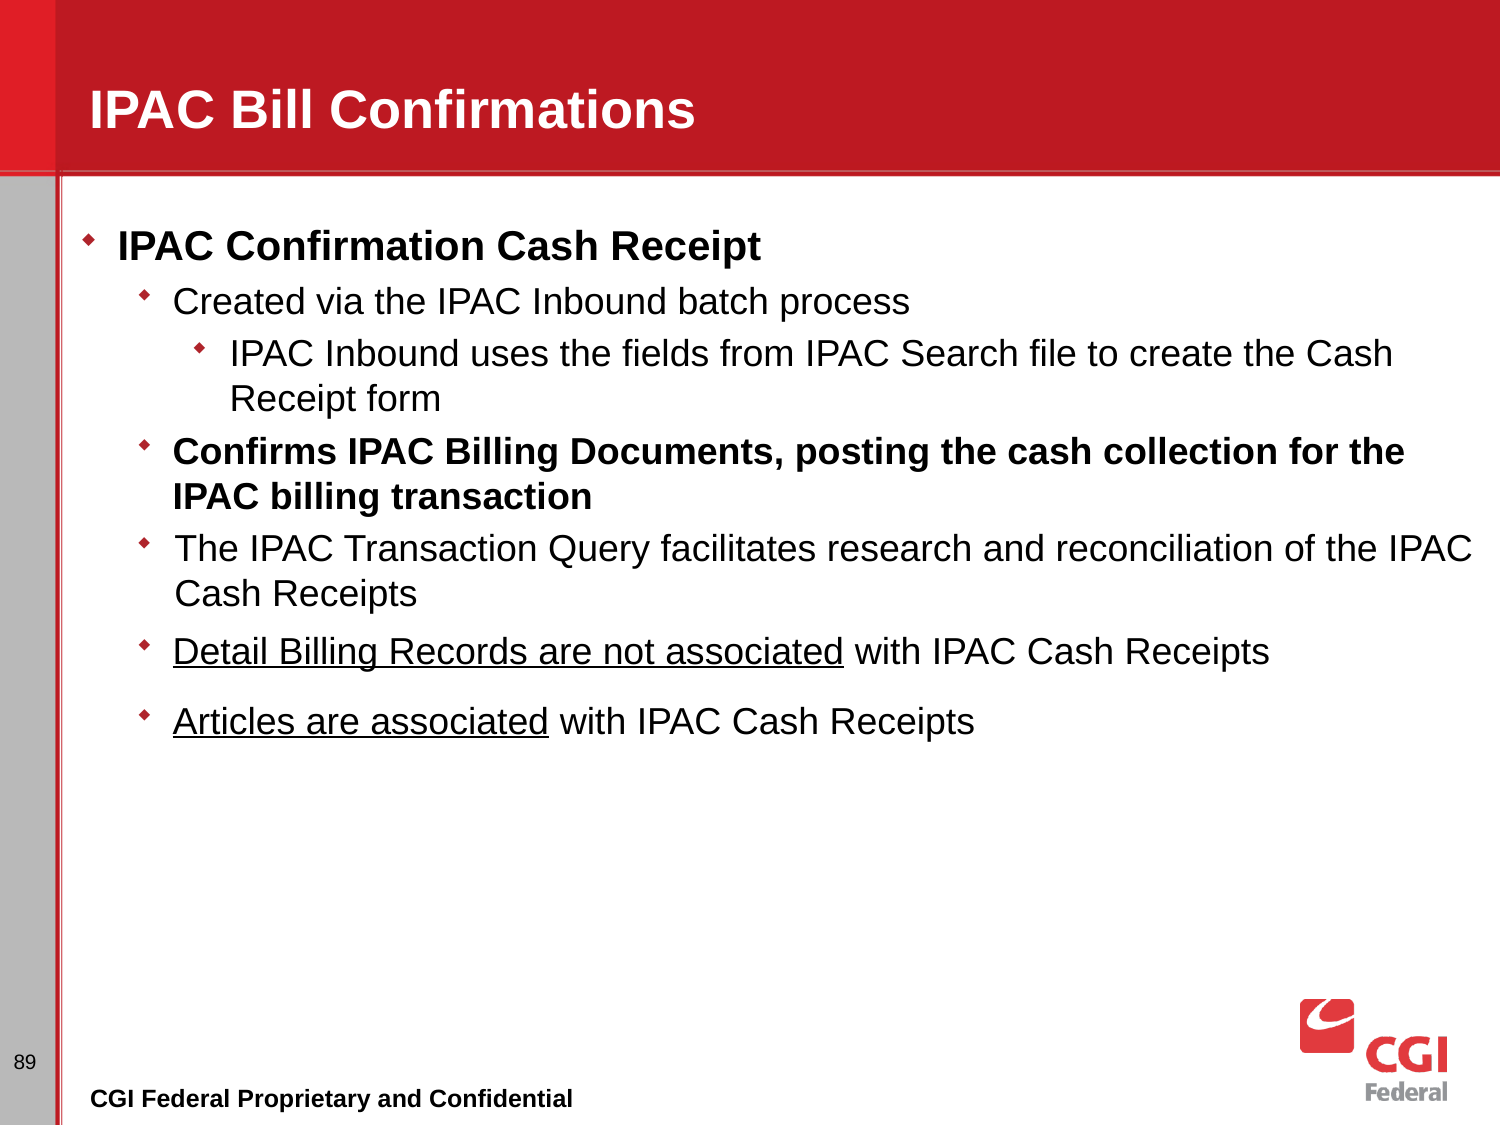

# IPAC Bill Confirmations
IPAC Confirmation Cash Receipt
Created via the IPAC Inbound batch process
IPAC Inbound uses the fields from IPAC Search file to create the Cash Receipt form
Confirms IPAC Billing Documents, posting the cash collection for the IPAC billing transaction
The IPAC Transaction Query facilitates research and reconciliation of the IPAC Cash Receipts
Detail Billing Records are not associated with IPAC Cash Receipts
Articles are associated with IPAC Cash Receipts

89
CGI Federal Proprietary and Confidential